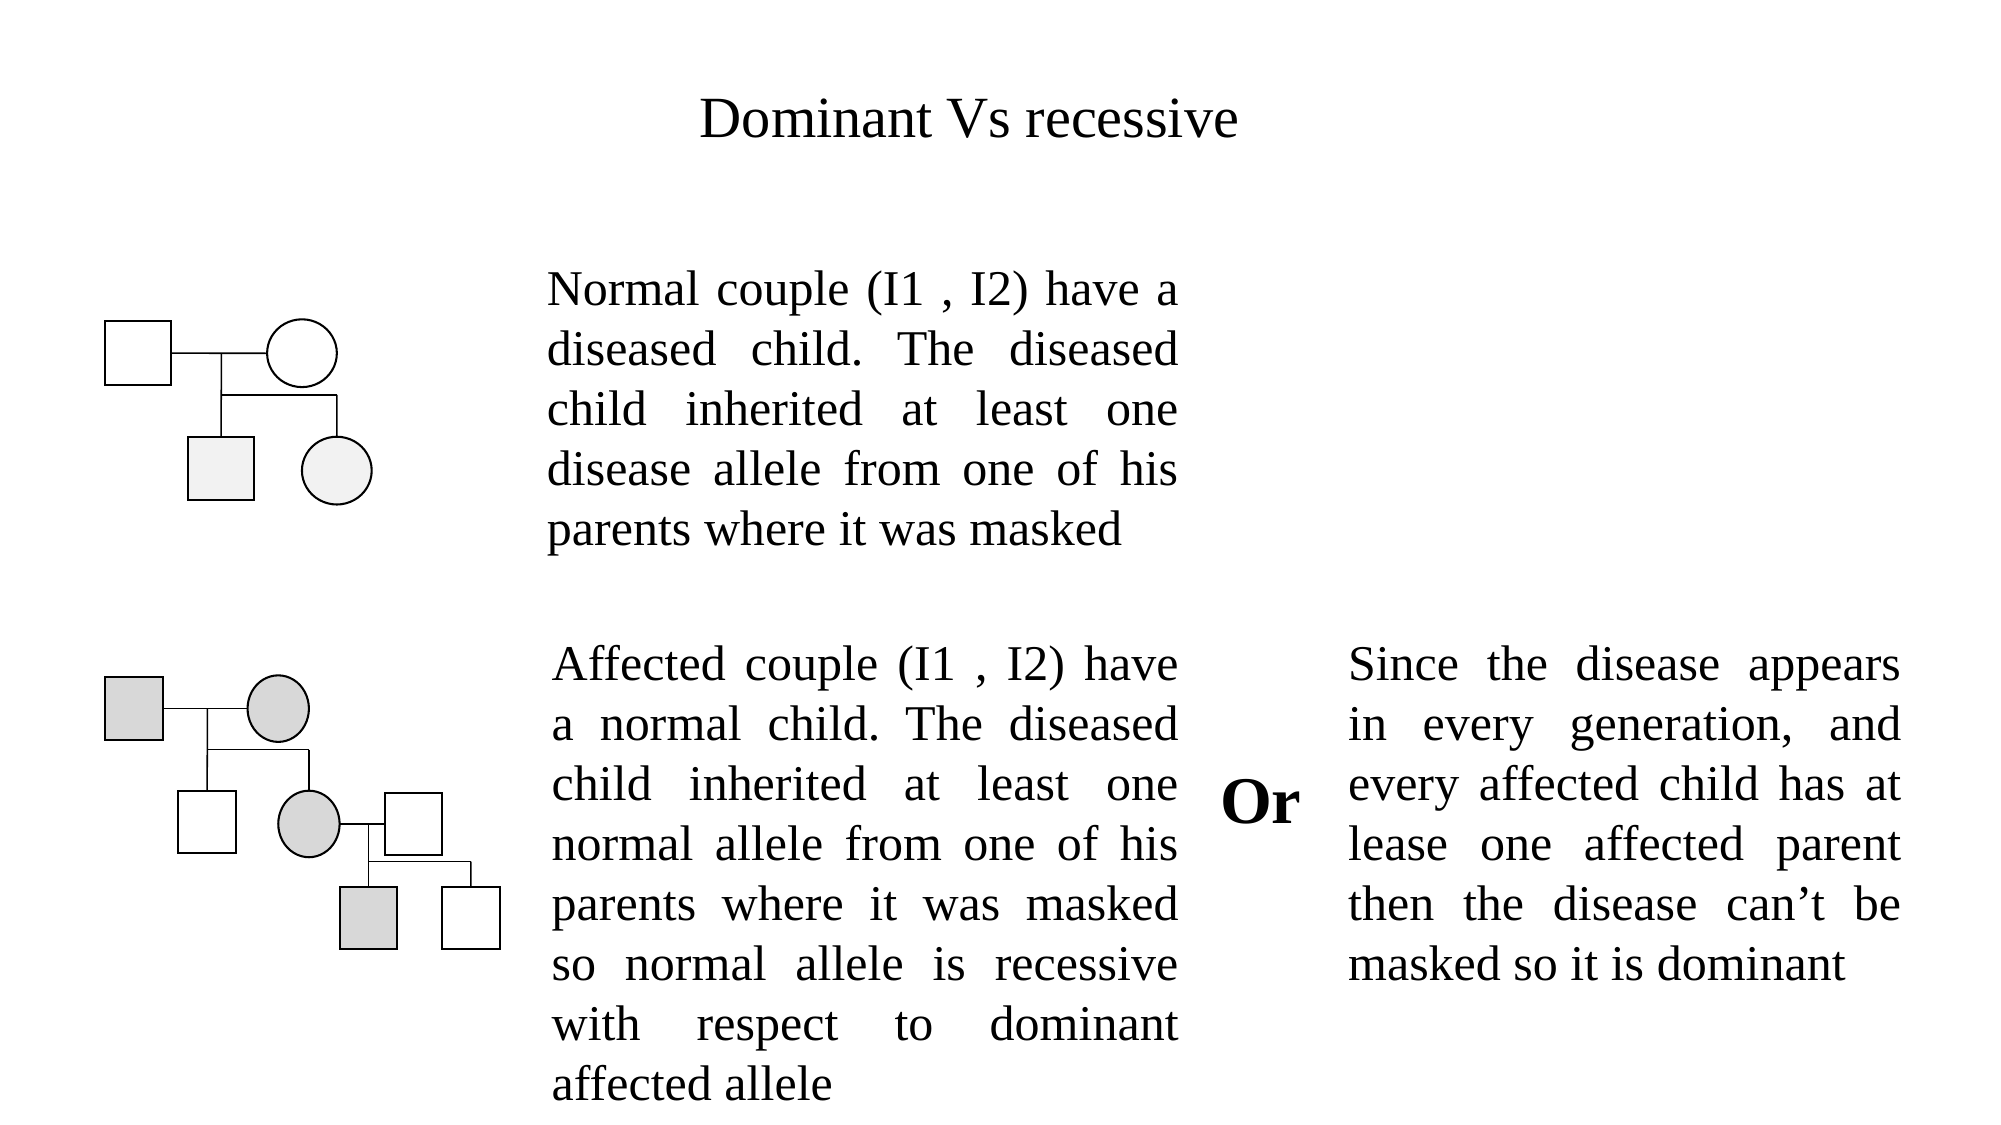

Dominant Vs recessive
Normal couple (I1 , I2) have a diseased child. The diseased child inherited at least one disease allele from one of his parents where it was masked

Affected couple (I1 , I2) have a normal child. The diseased child inherited at least one normal allele from one of his parents where it was masked so normal allele is recessive with respect to dominant affected allele
Since the disease appears in every generation, and every affected child has at lease one affected parent then the disease can’t be masked so it is dominant

Or